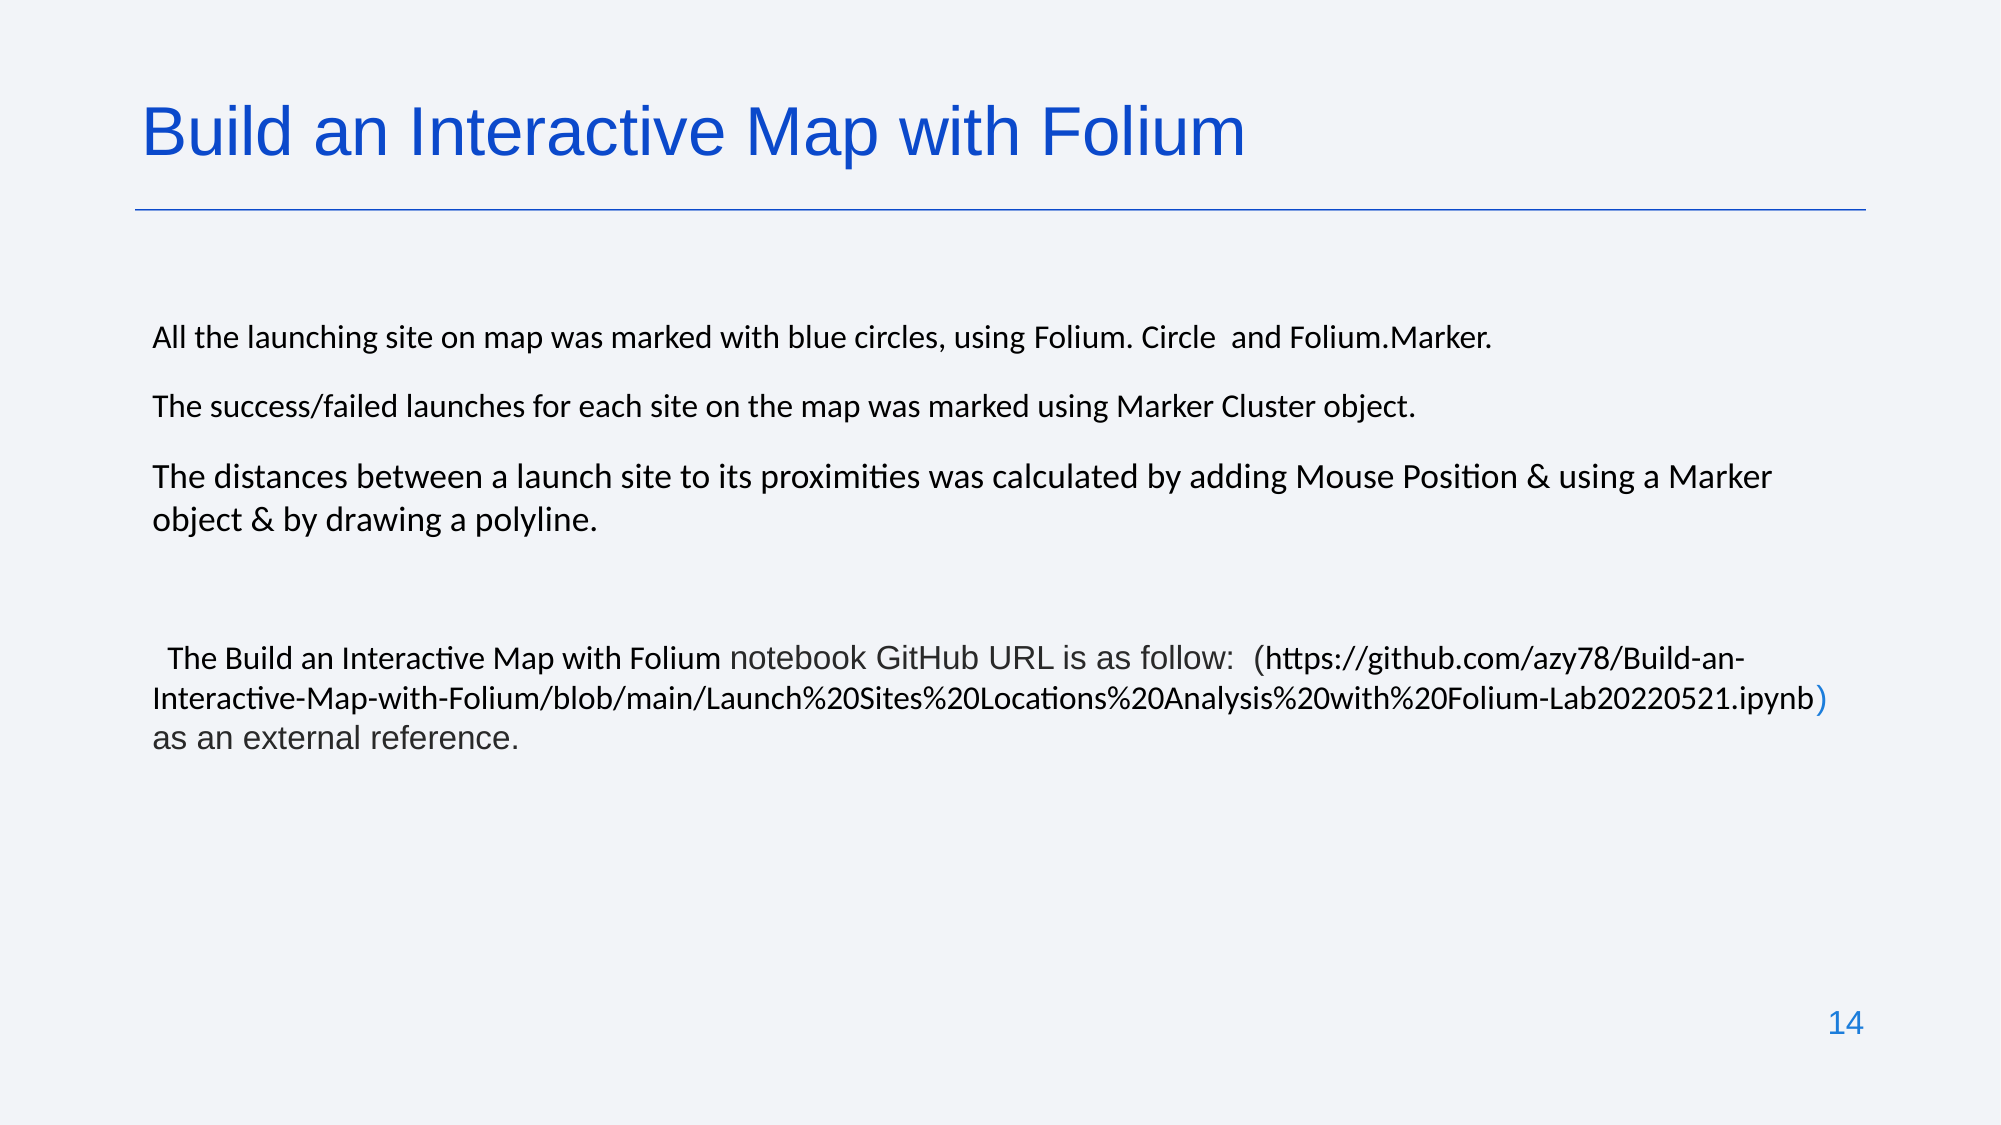

Build an Interactive Map with Folium
All the launching site on map was marked with blue circles, using Folium. Circle  and Folium.Marker.
The success/failed launches for each site on the map was marked using Marker Cluster object.
The distances between a launch site to its proximities was calculated by adding Mouse Position & using a Marker object & by drawing a polyline.

  The Build an Interactive Map with Folium notebook GitHub URL is as follow:  (https://github.com/azy78/Build-an-Interactive-Map-with-Folium/blob/main/Launch%20Sites%20Locations%20Analysis%20with%20Folium-Lab20220521.ipynb) as an external reference.

14